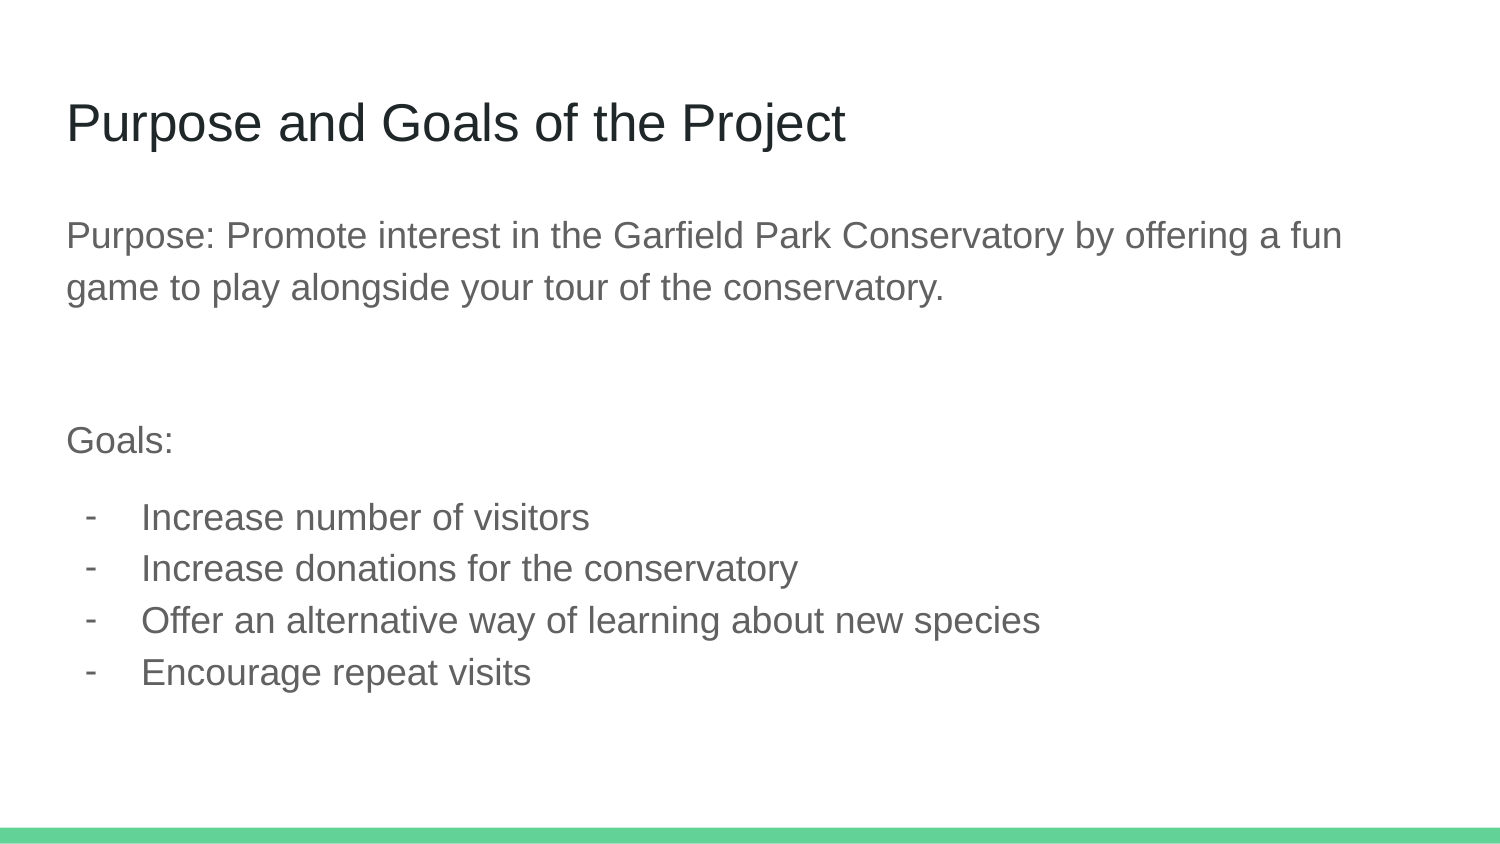

# Purpose and Goals of the Project
Purpose: Promote interest in the Garfield Park Conservatory by offering a fun game to play alongside your tour of the conservatory.

Goals:
Increase number of visitors
Increase donations for the conservatory
Offer an alternative way of learning about new species
Encourage repeat visits